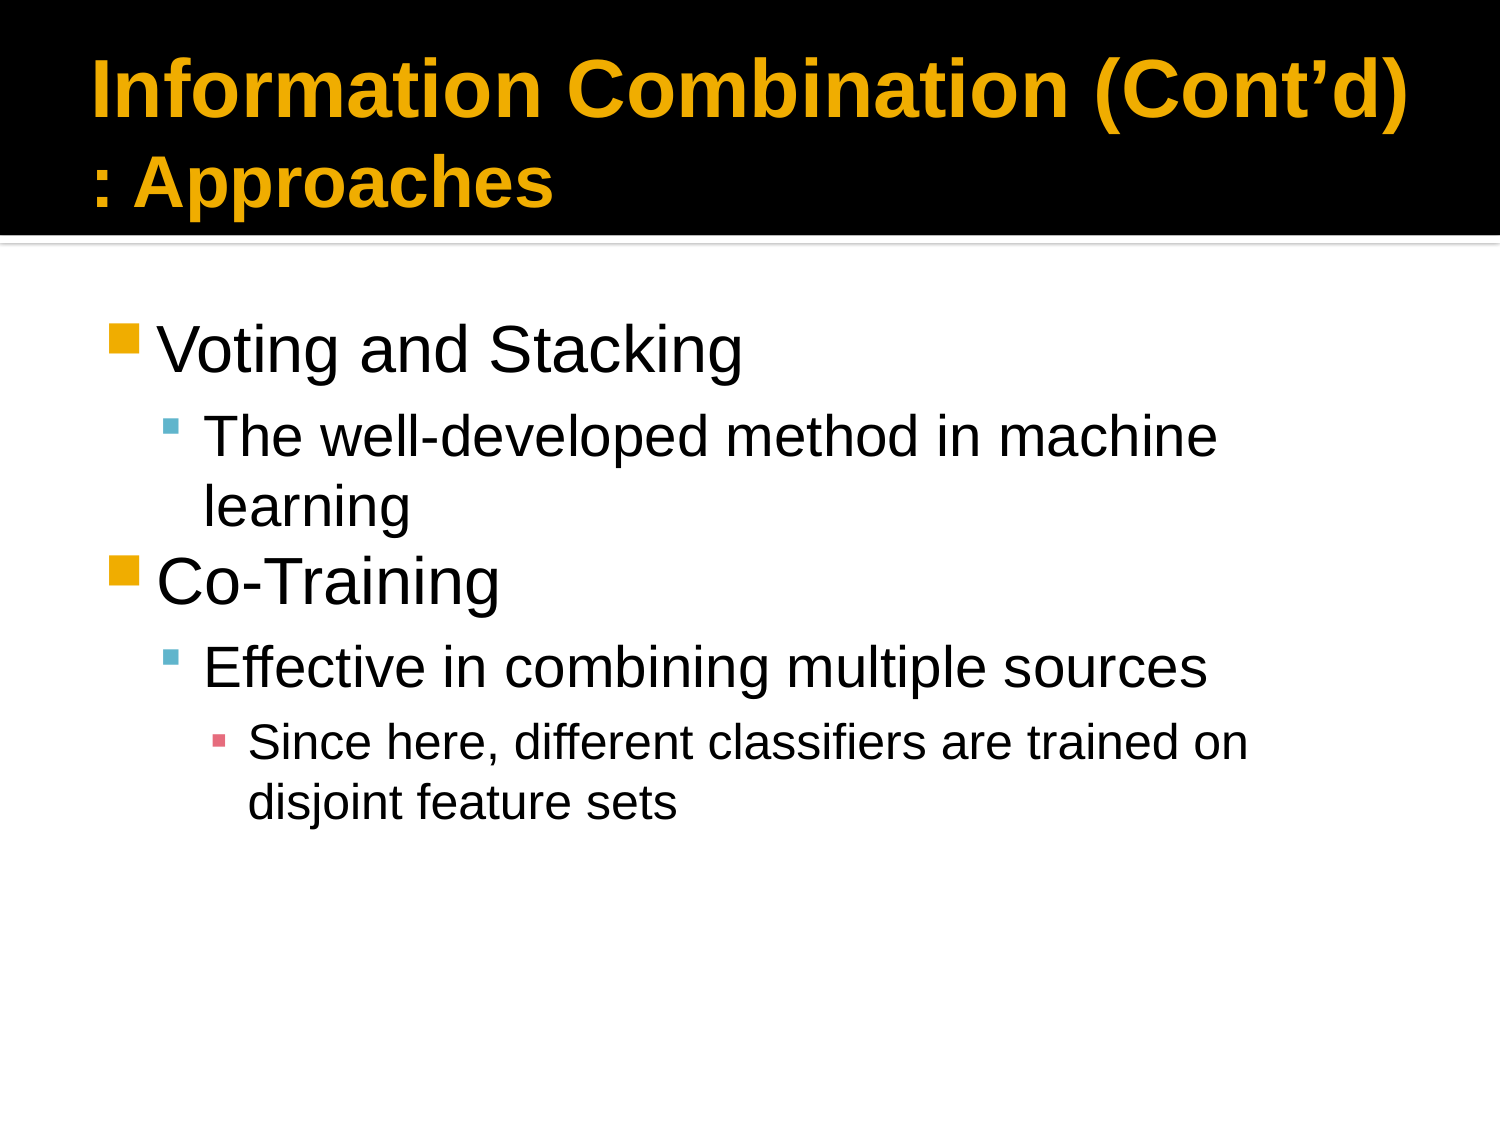

# Information Combination (Cont’d) : Approaches
Voting and Stacking
The well-developed method in machine learning
Co-Training
Effective in combining multiple sources
Since here, different classifiers are trained on disjoint feature sets